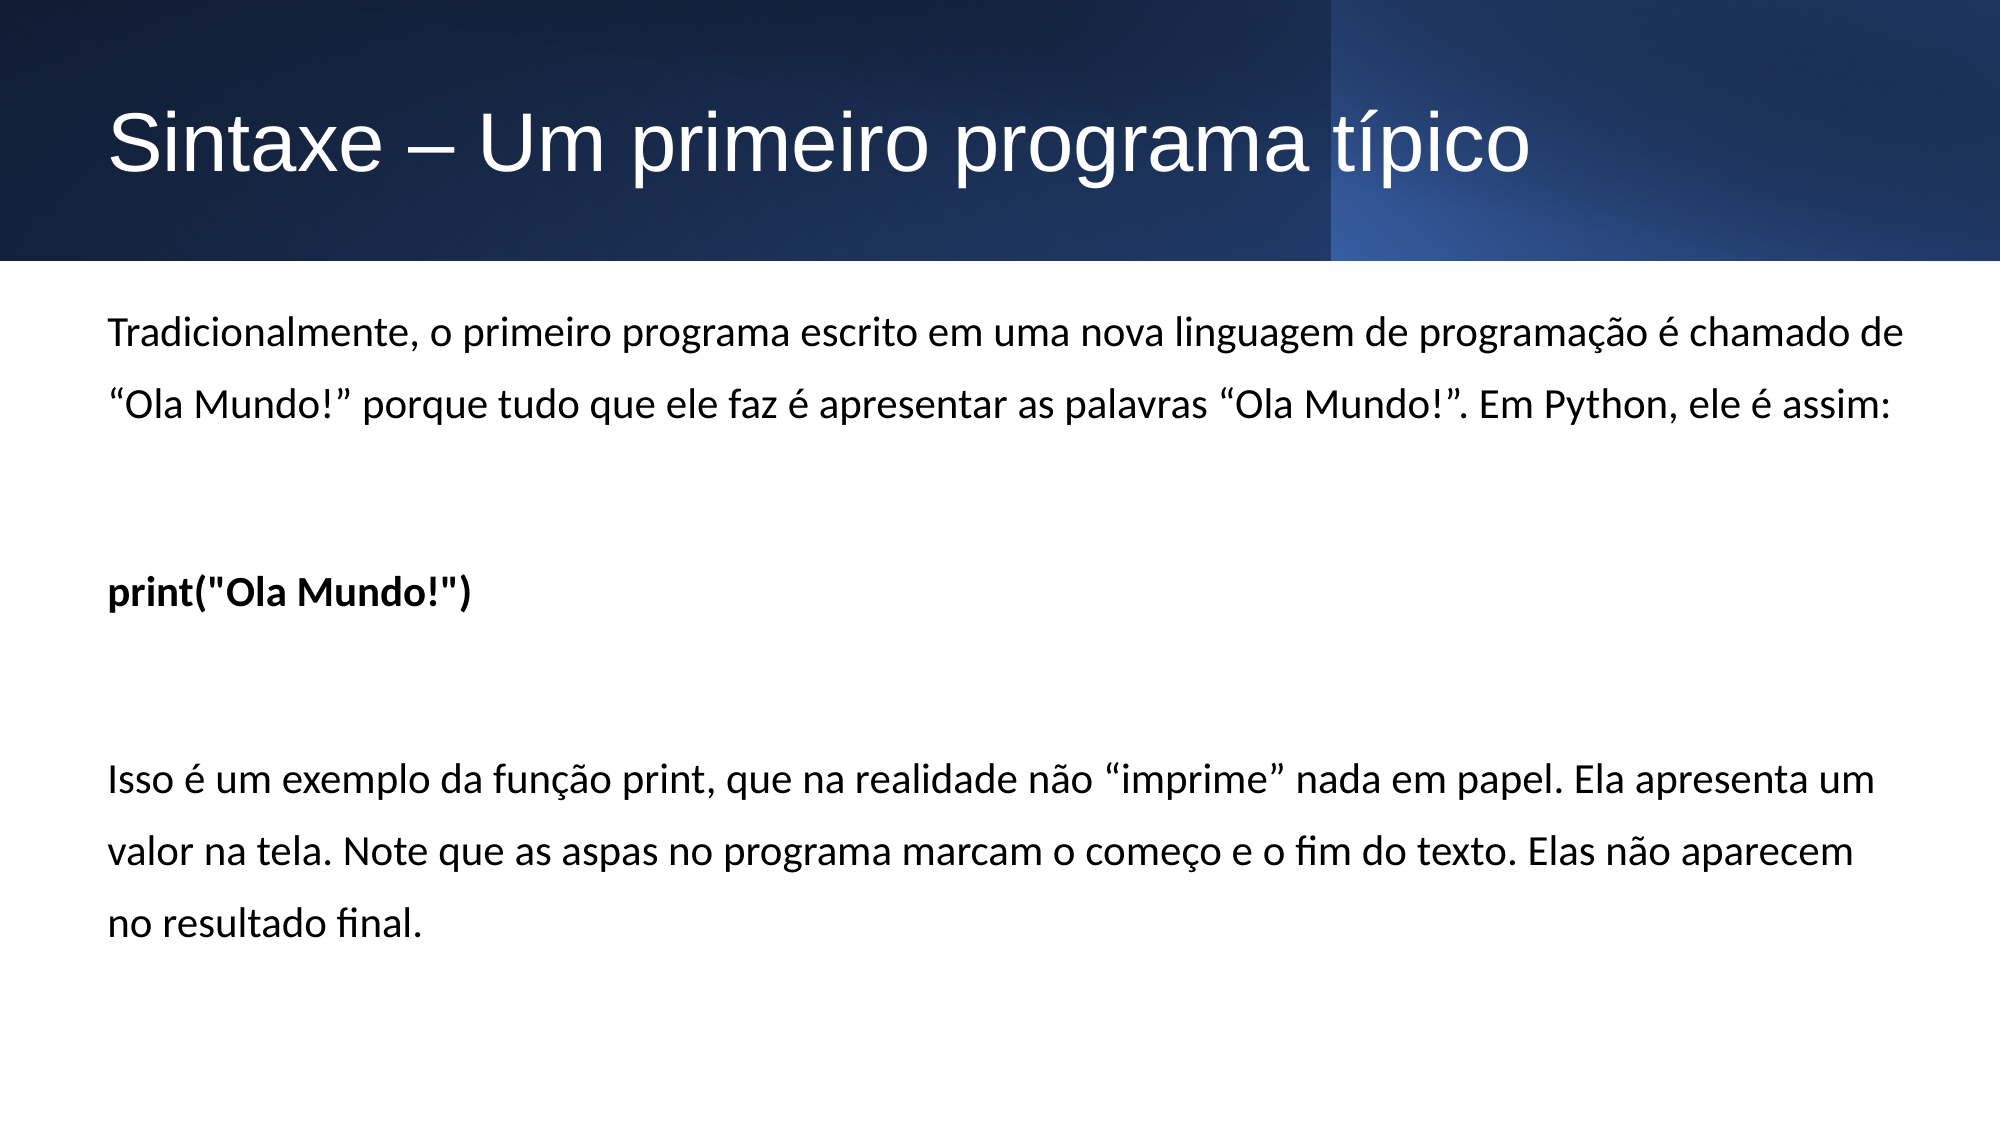

# Sintaxe – Um primeiro programa típico
Tradicionalmente, o primeiro programa escrito em uma nova linguagem de programação é chamado de “Ola Mundo!” porque tudo que ele faz é apresentar as palavras “Ola Mundo!”. Em Python, ele é assim:

print("Ola Mundo!")

Isso é um exemplo da função print, que na realidade não “imprime” nada em papel. Ela apresenta um valor na tela. Note que as aspas no programa marcam o começo e o fim do texto. Elas não aparecem no resultado final.